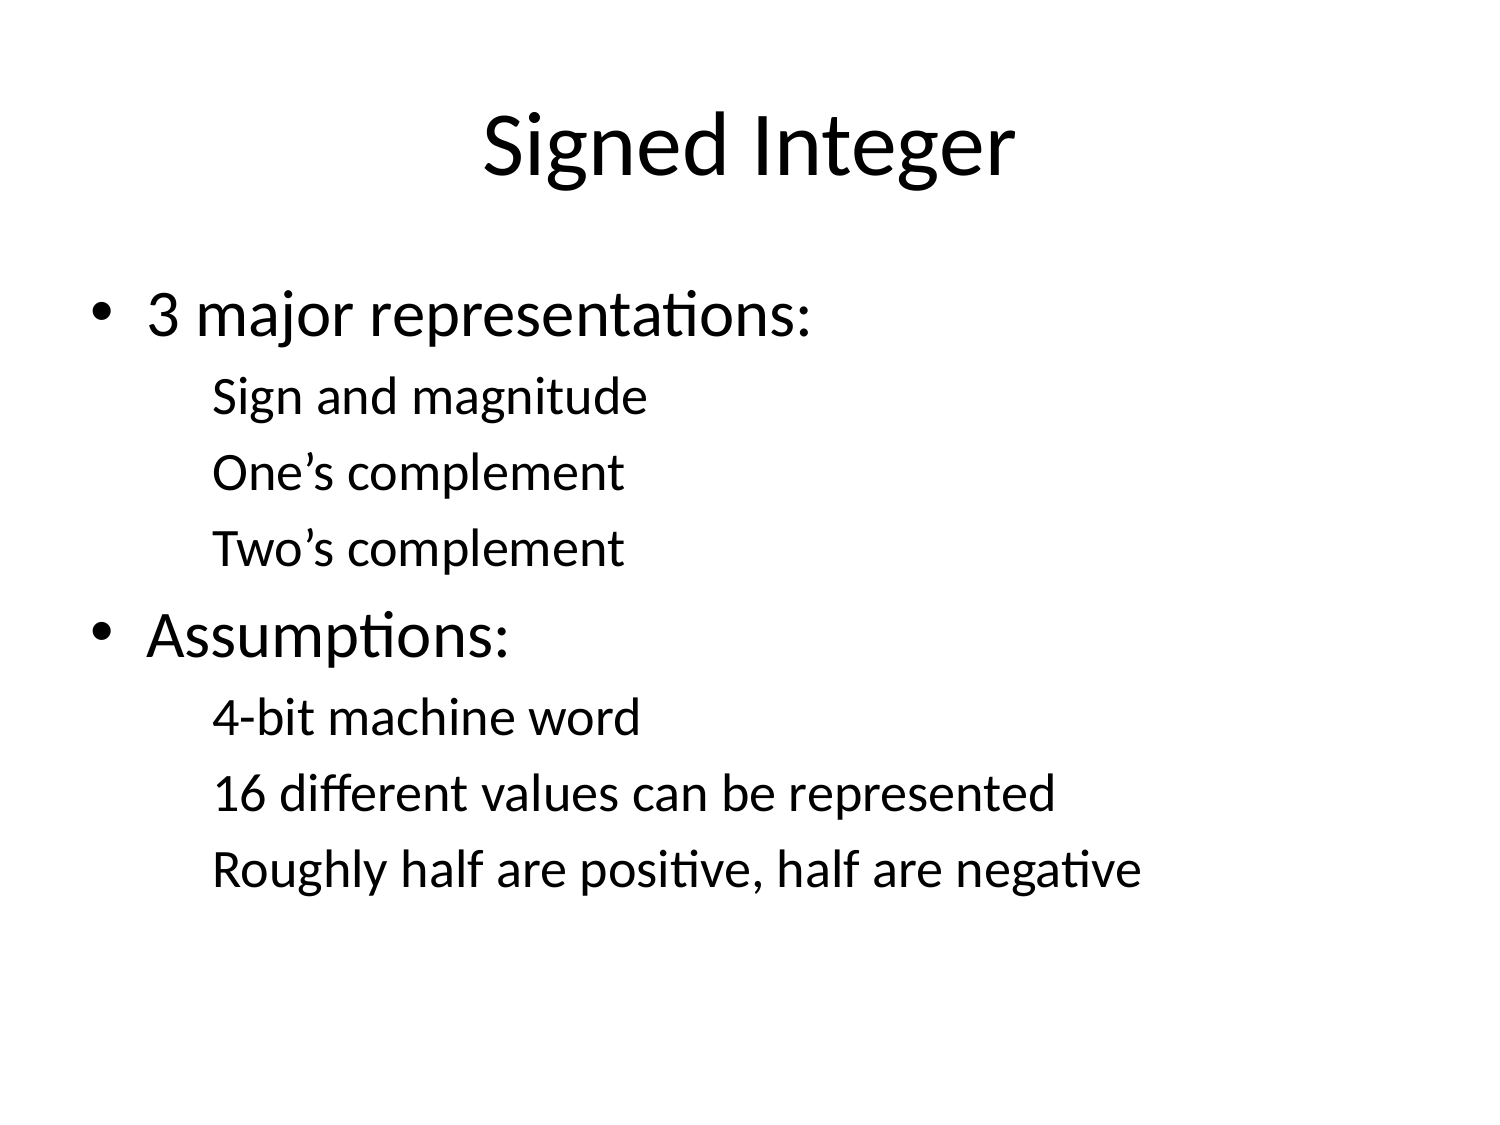

# Signed Integer
3 major representations:
          Sign and magnitude
          One’s complement
          Two’s complement
Assumptions:
          4-bit machine word
          16 different values can be represented
          Roughly half are positive, half are negative